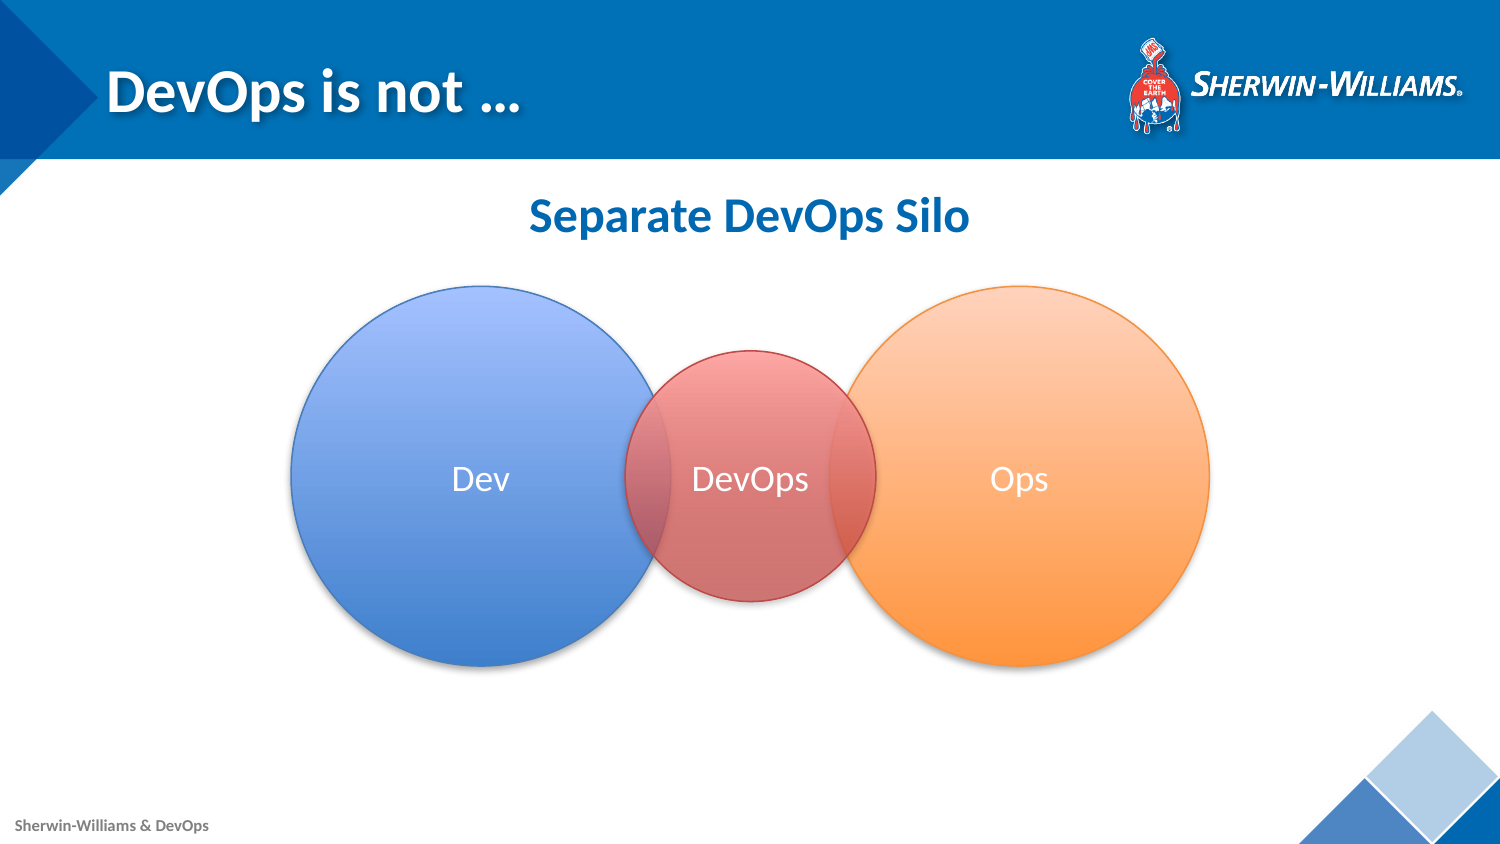

# DevOps is not …
Separate DevOps Silo
Dev
Ops
DevOps